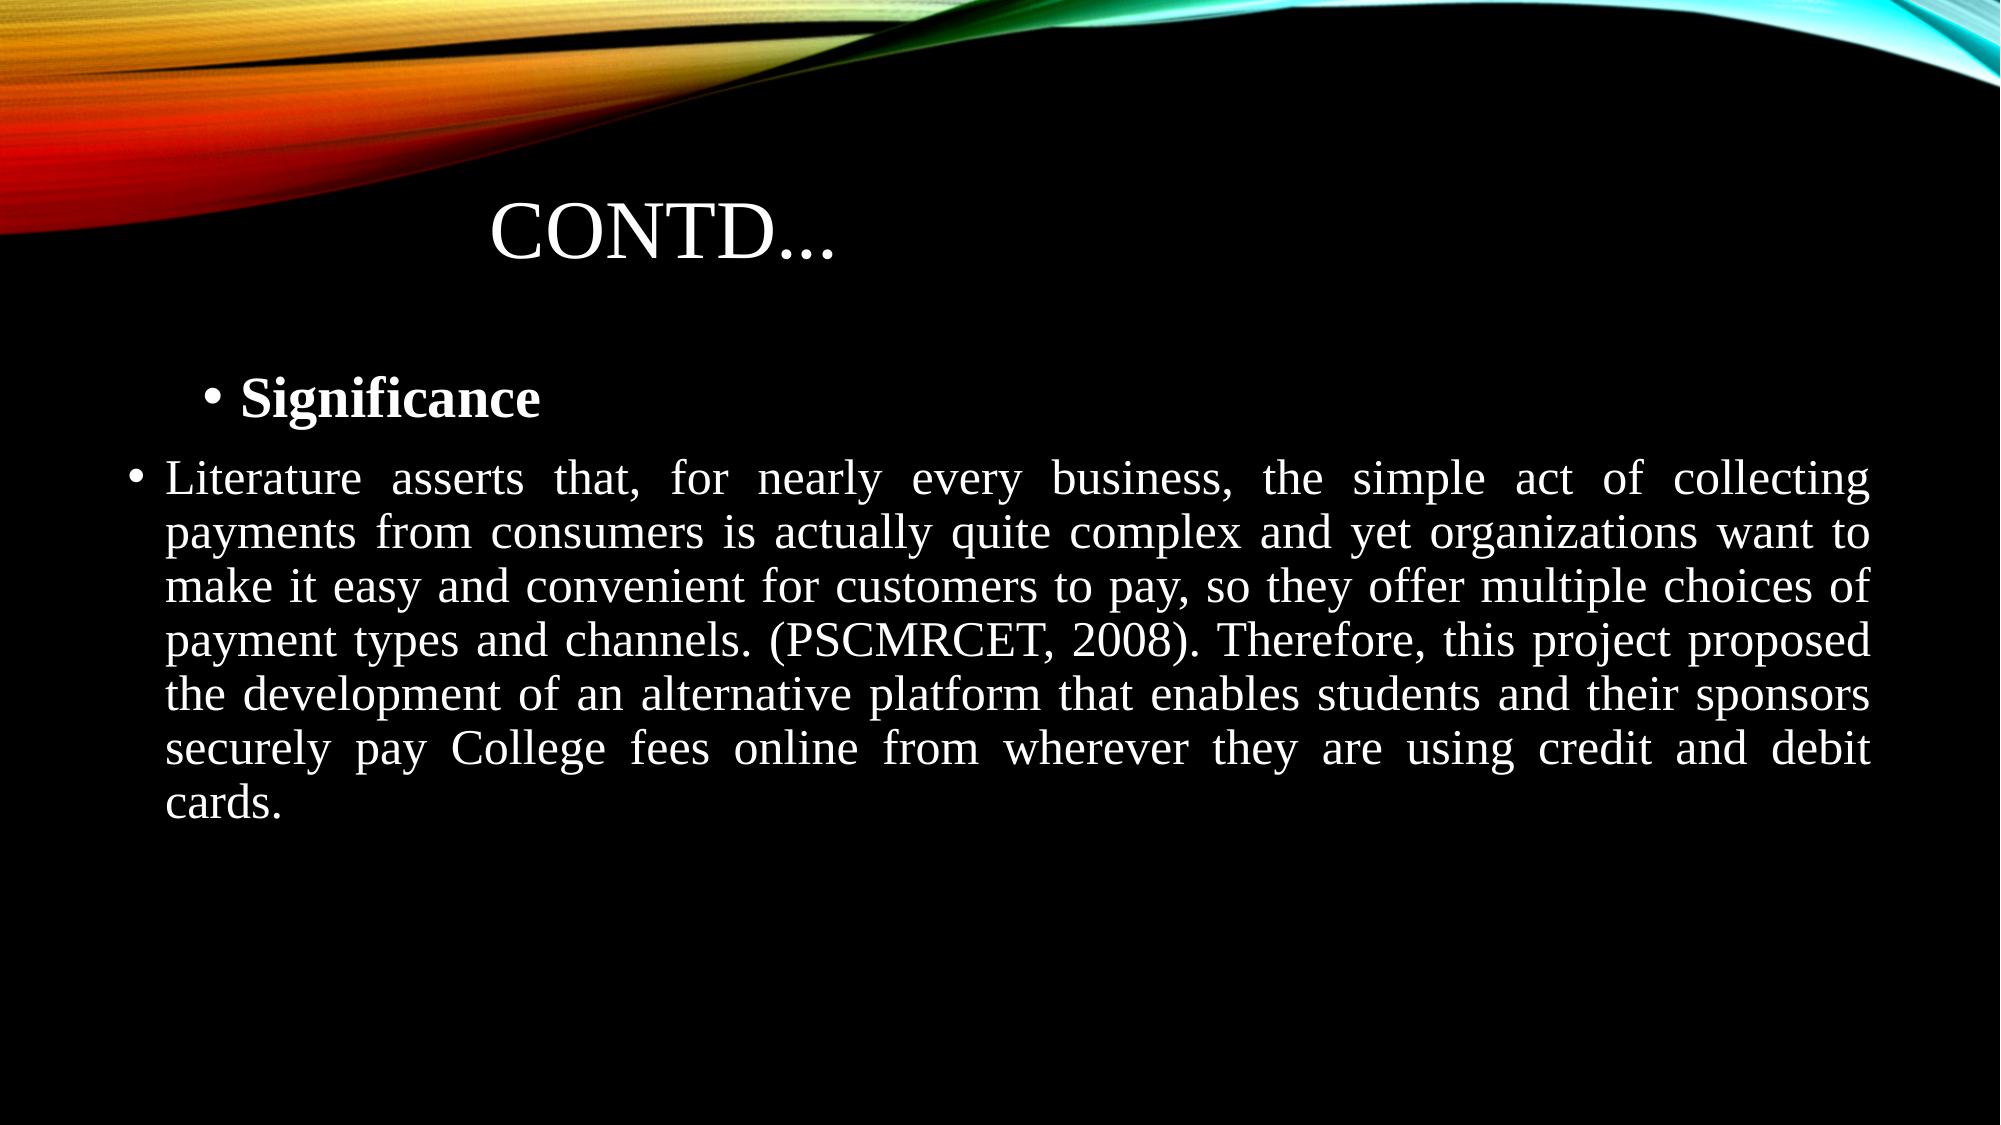

# Contd...
Significance
Literature asserts that, for nearly every business, the simple act of collecting payments from consumers is actually quite complex and yet organizations want to make it easy and convenient for customers to pay, so they offer multiple choices of payment types and channels. (PSCMRCET, 2008). Therefore, this project proposed the development of an alternative platform that enables students and their sponsors securely pay College fees online from wherever they are using credit and debit cards.